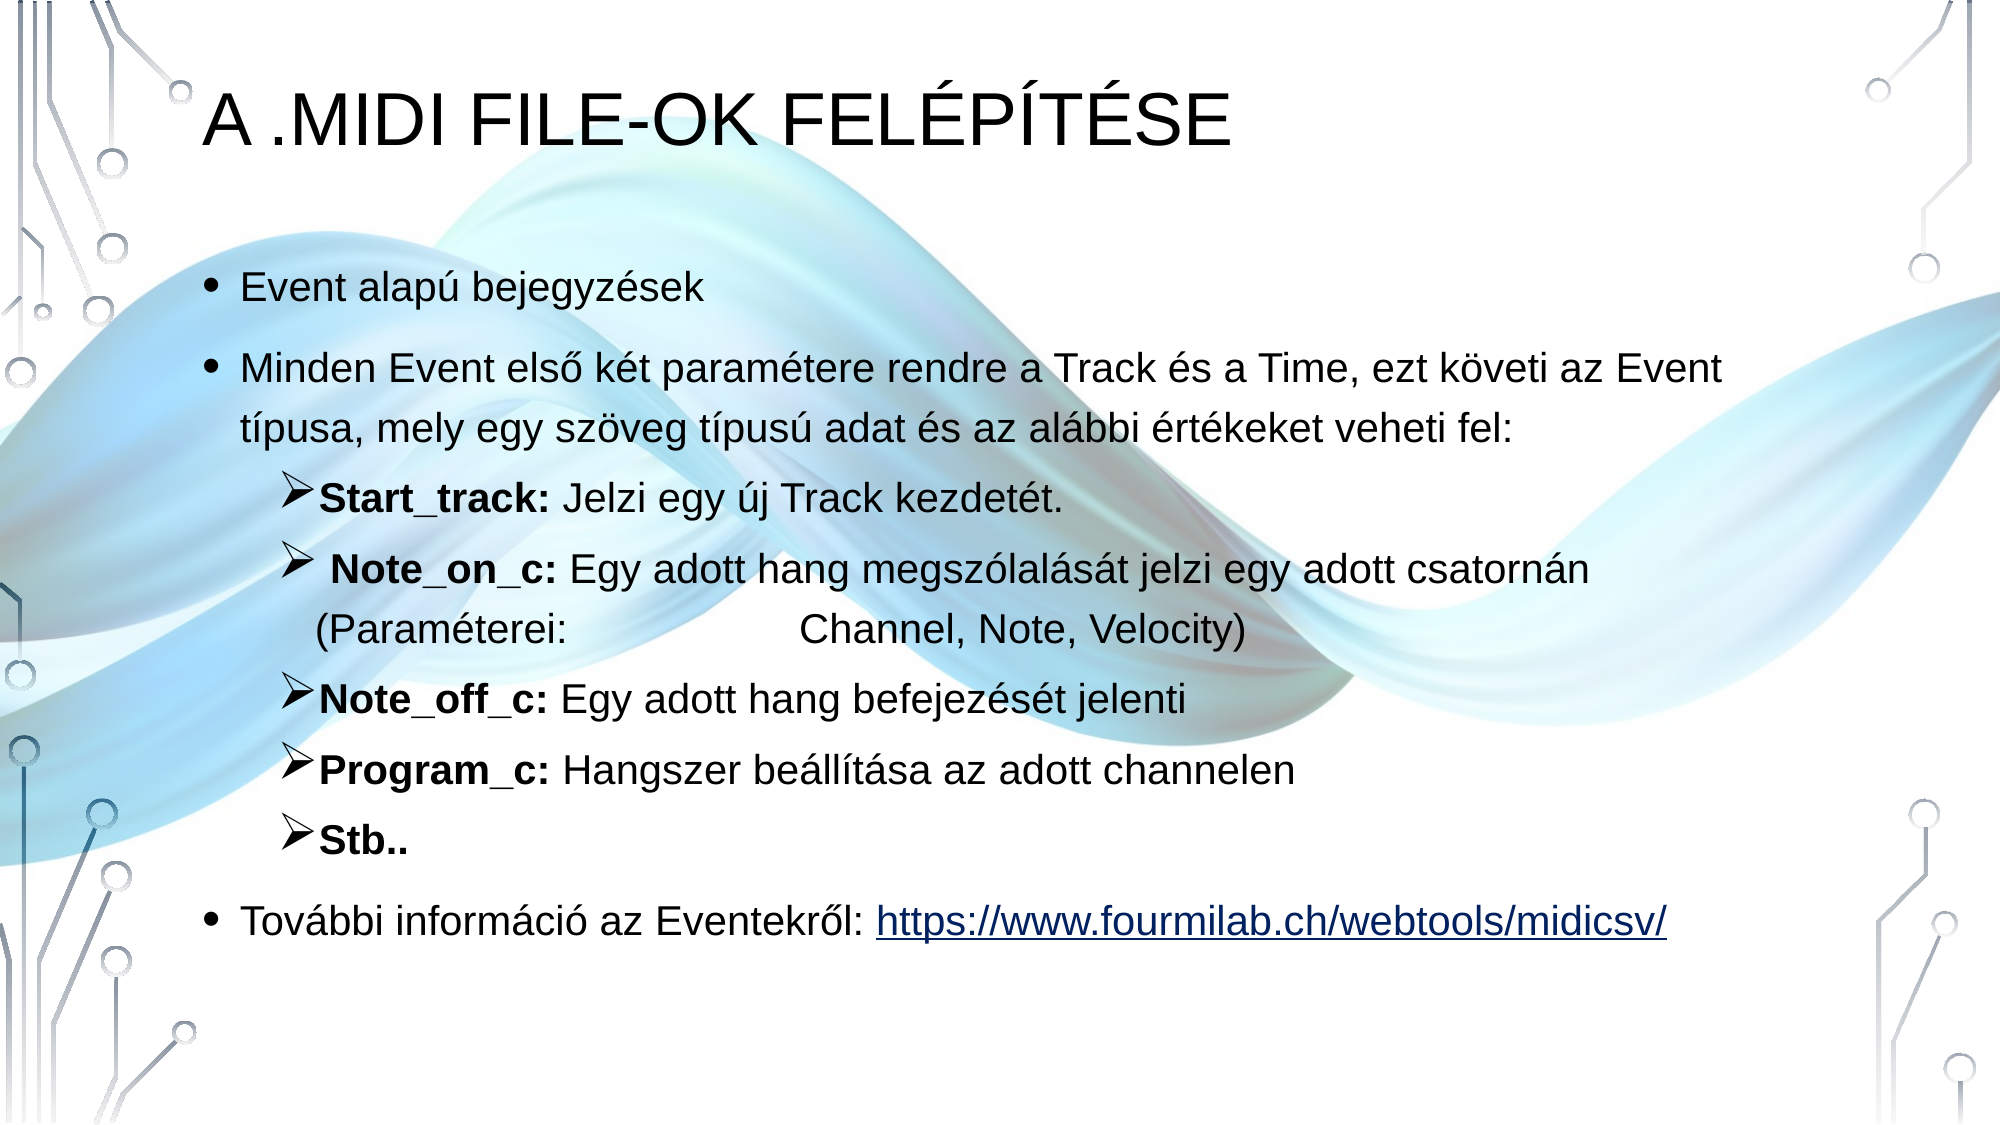

# A .midi file-ok felépítése
Event alapú bejegyzések
Minden Event első két paramétere rendre a Track és a Time, ezt követi az Event típusa, mely egy szöveg típusú adat és az alábbi értékeket veheti fel:
Start_track: Jelzi egy új Track kezdetét.
 Note_on_c: Egy adott hang megszólalását jelzi egy adott csatornán (Paraméterei: 		   Channel, Note, Velocity)
Note_off_c: Egy adott hang befejezését jelenti
Program_c: Hangszer beállítása az adott channelen
Stb..
További információ az Eventekről: https://www.fourmilab.ch/webtools/midicsv/